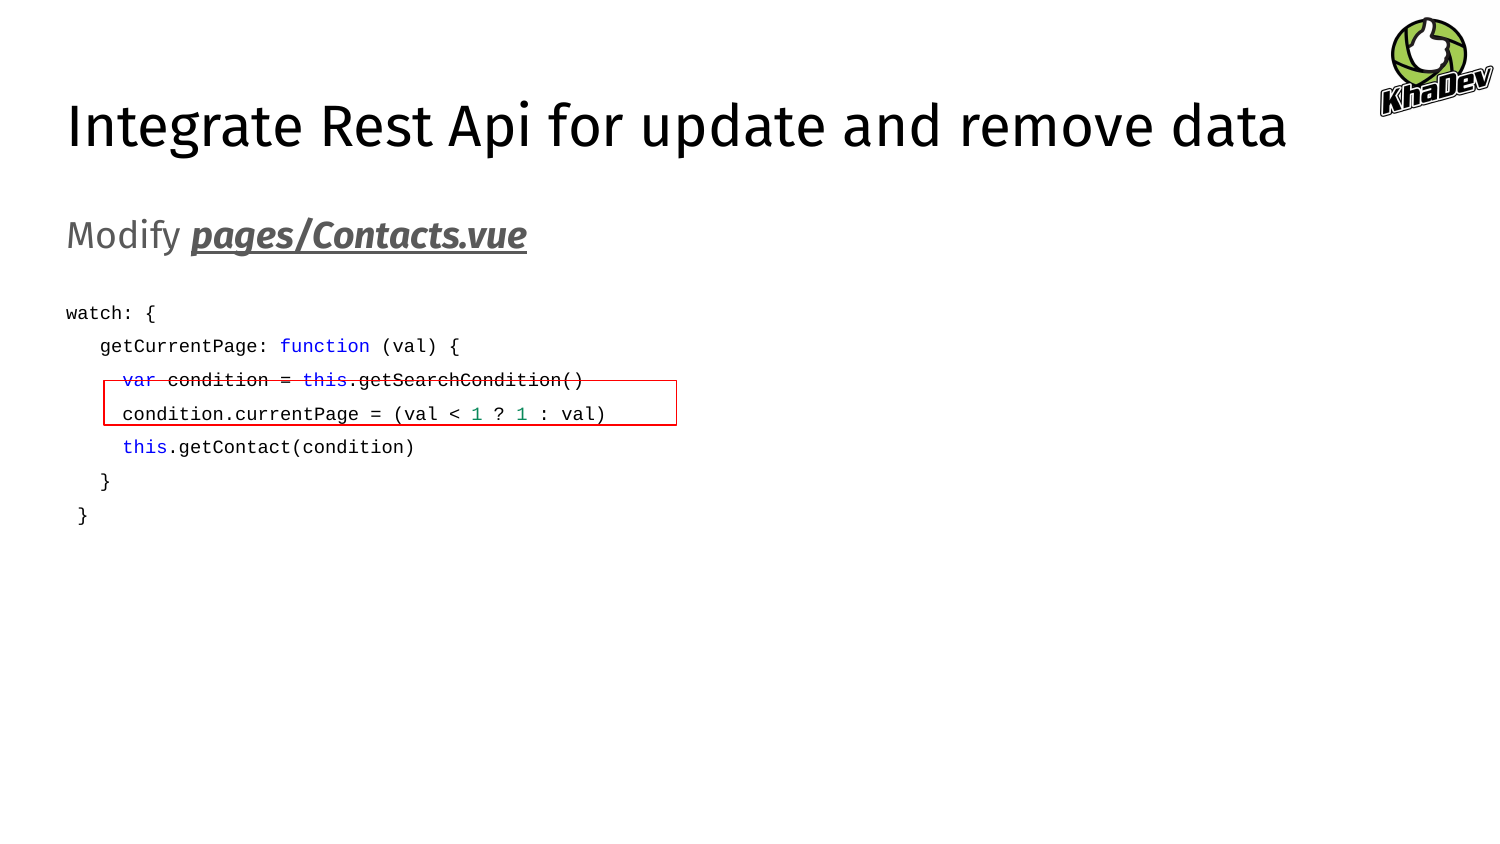

# Integrate Rest Api for update and remove data
Modify pages/Contacts.vue
watch: {
   getCurrentPage: function (val) {
     var condition = this.getSearchCondition()
     condition.currentPage = (val < 1 ? 1 : val)
     this.getContact(condition)
   }
 }